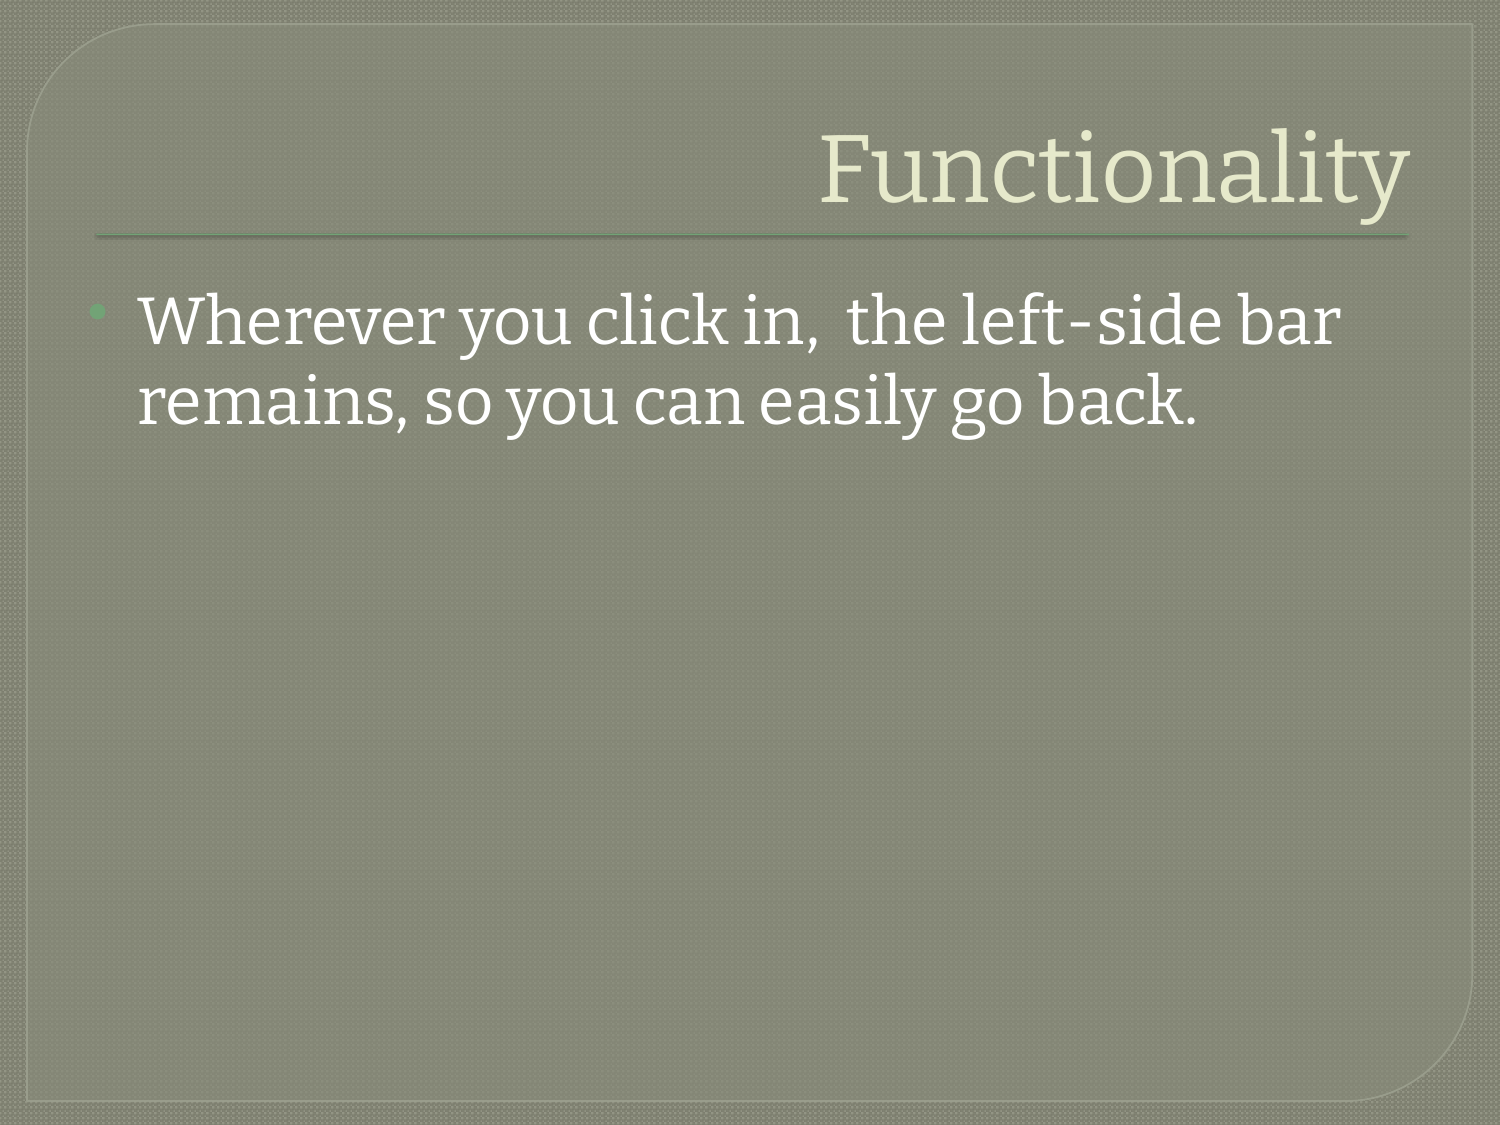

# Functionality
Wherever you click in,  the left-side bar remains, so you can easily go back.